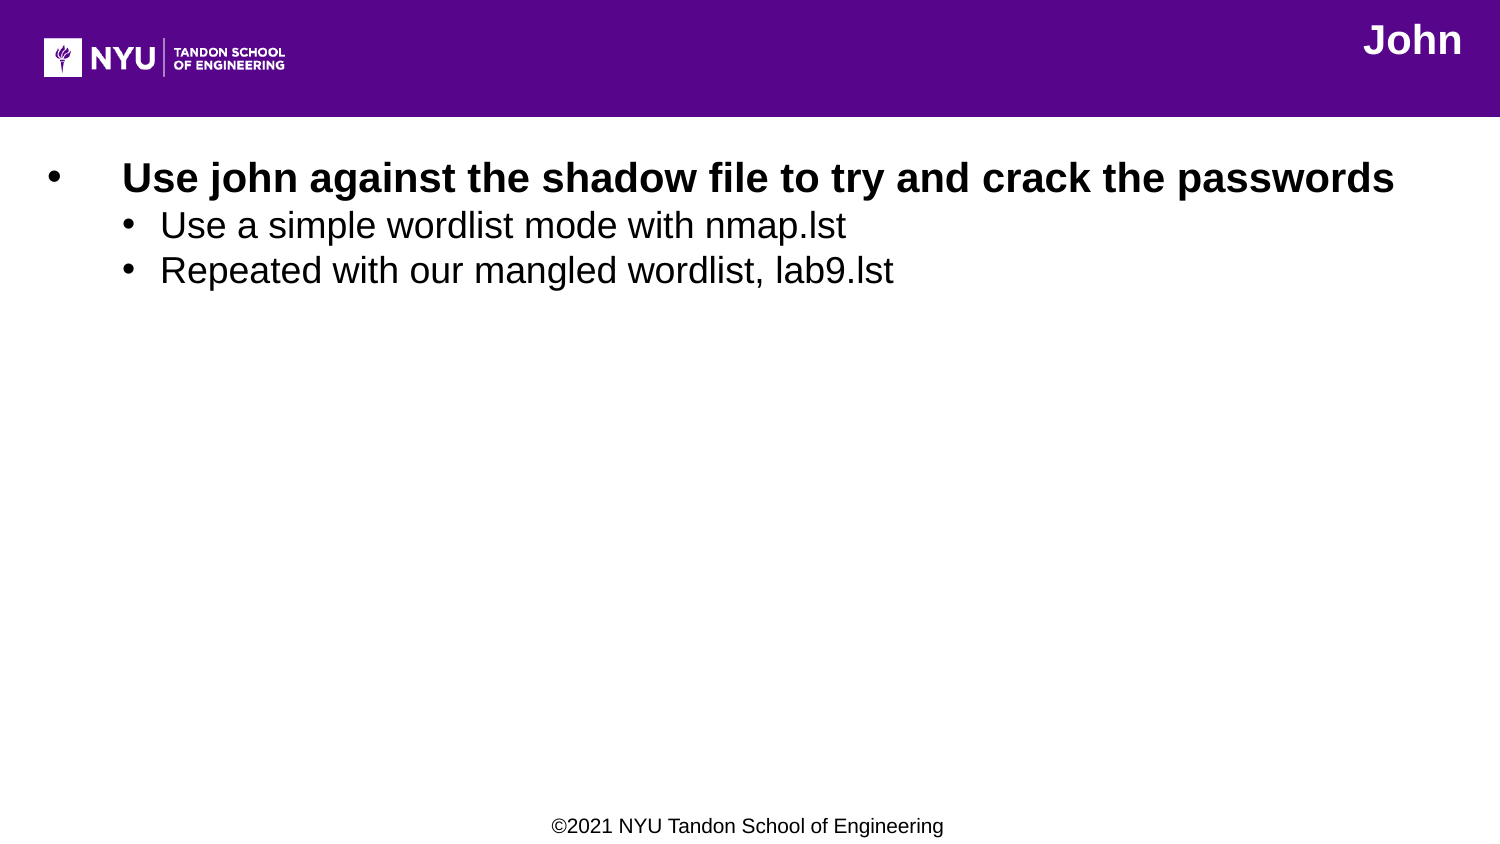

John
Use john against the shadow file to try and crack the passwords
Use a simple wordlist mode with nmap.lst
Repeated with our mangled wordlist, lab9.lst